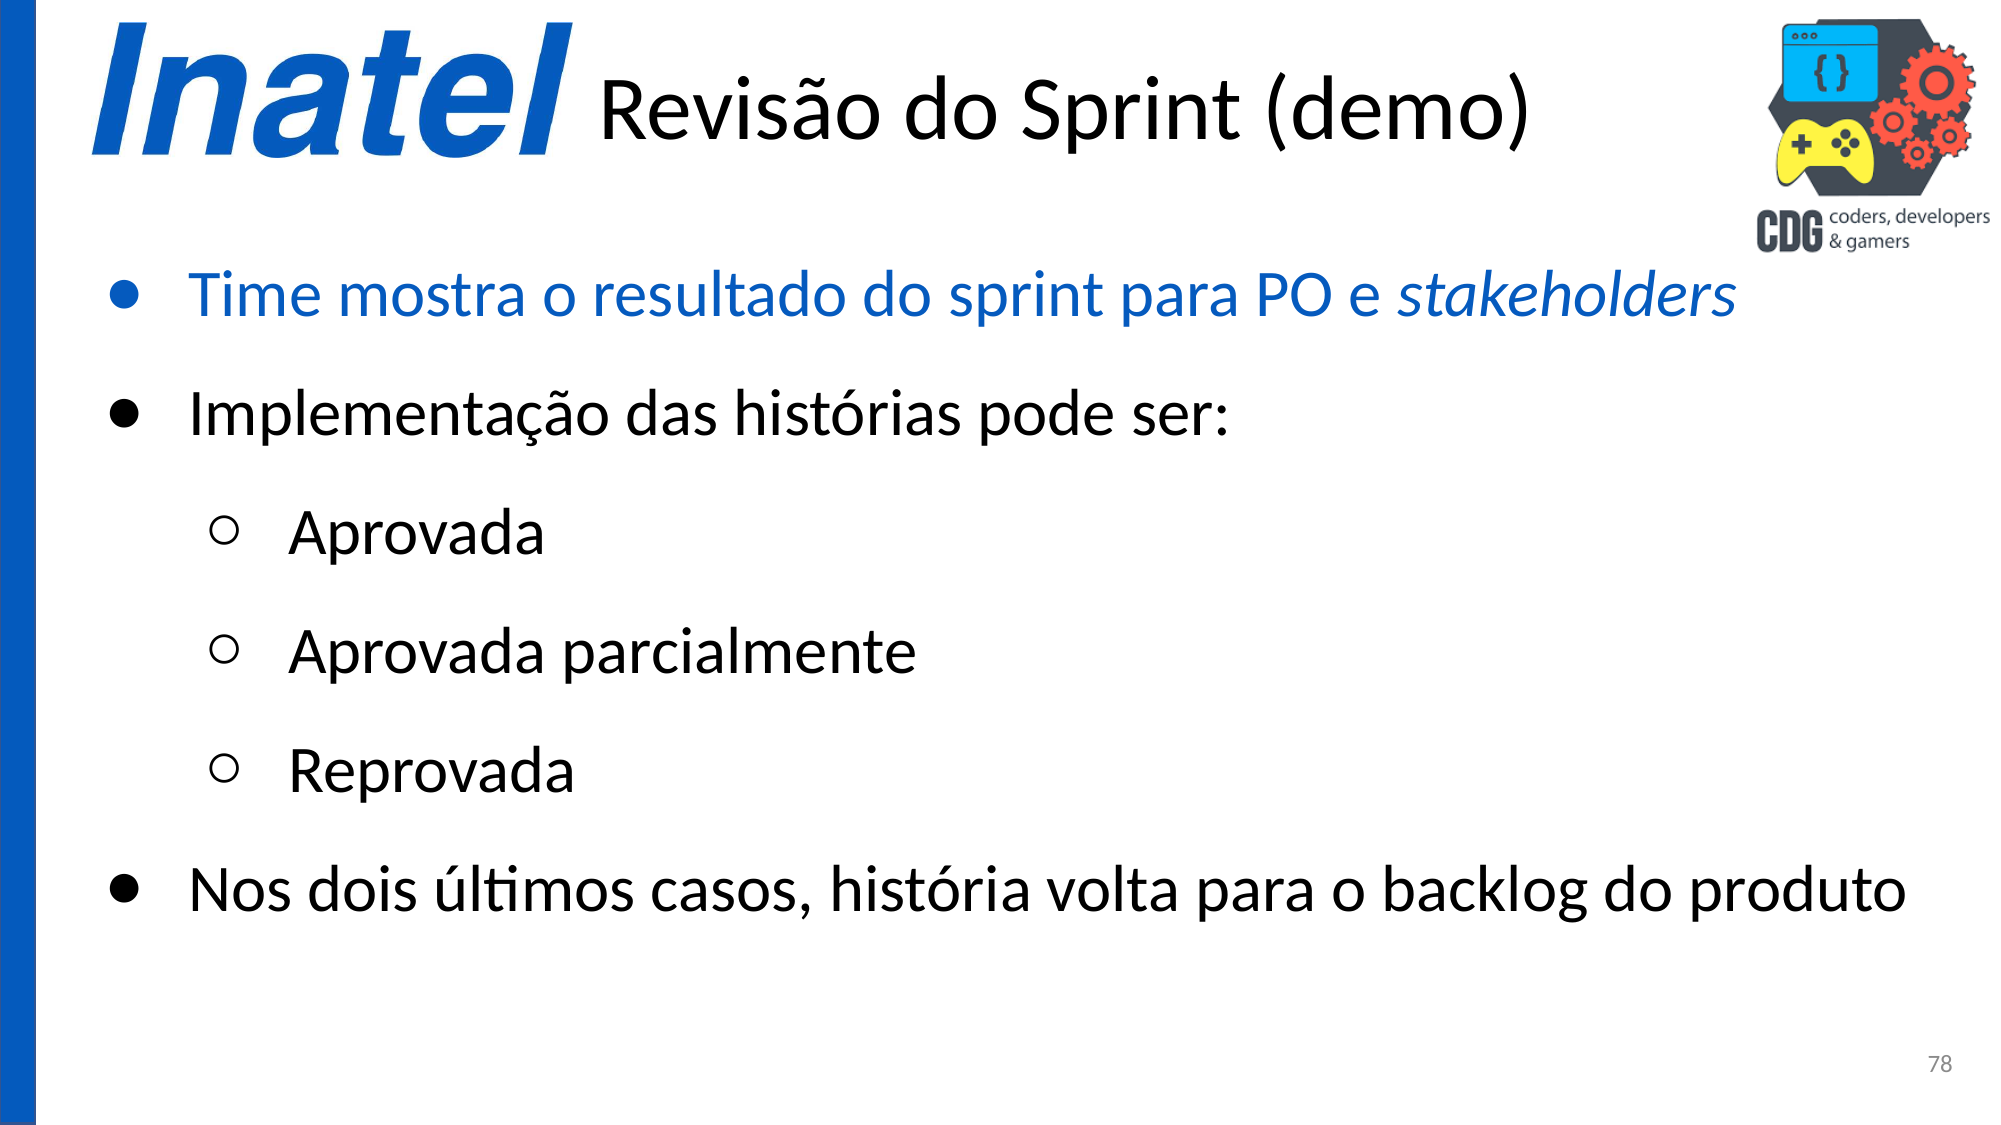

# Revisão do Sprint (demo)
Time mostra o resultado do sprint para PO e stakeholders
Implementação das histórias pode ser:
Aprovada
Aprovada parcialmente
Reprovada
Nos dois últimos casos, história volta para o backlog do produto

78